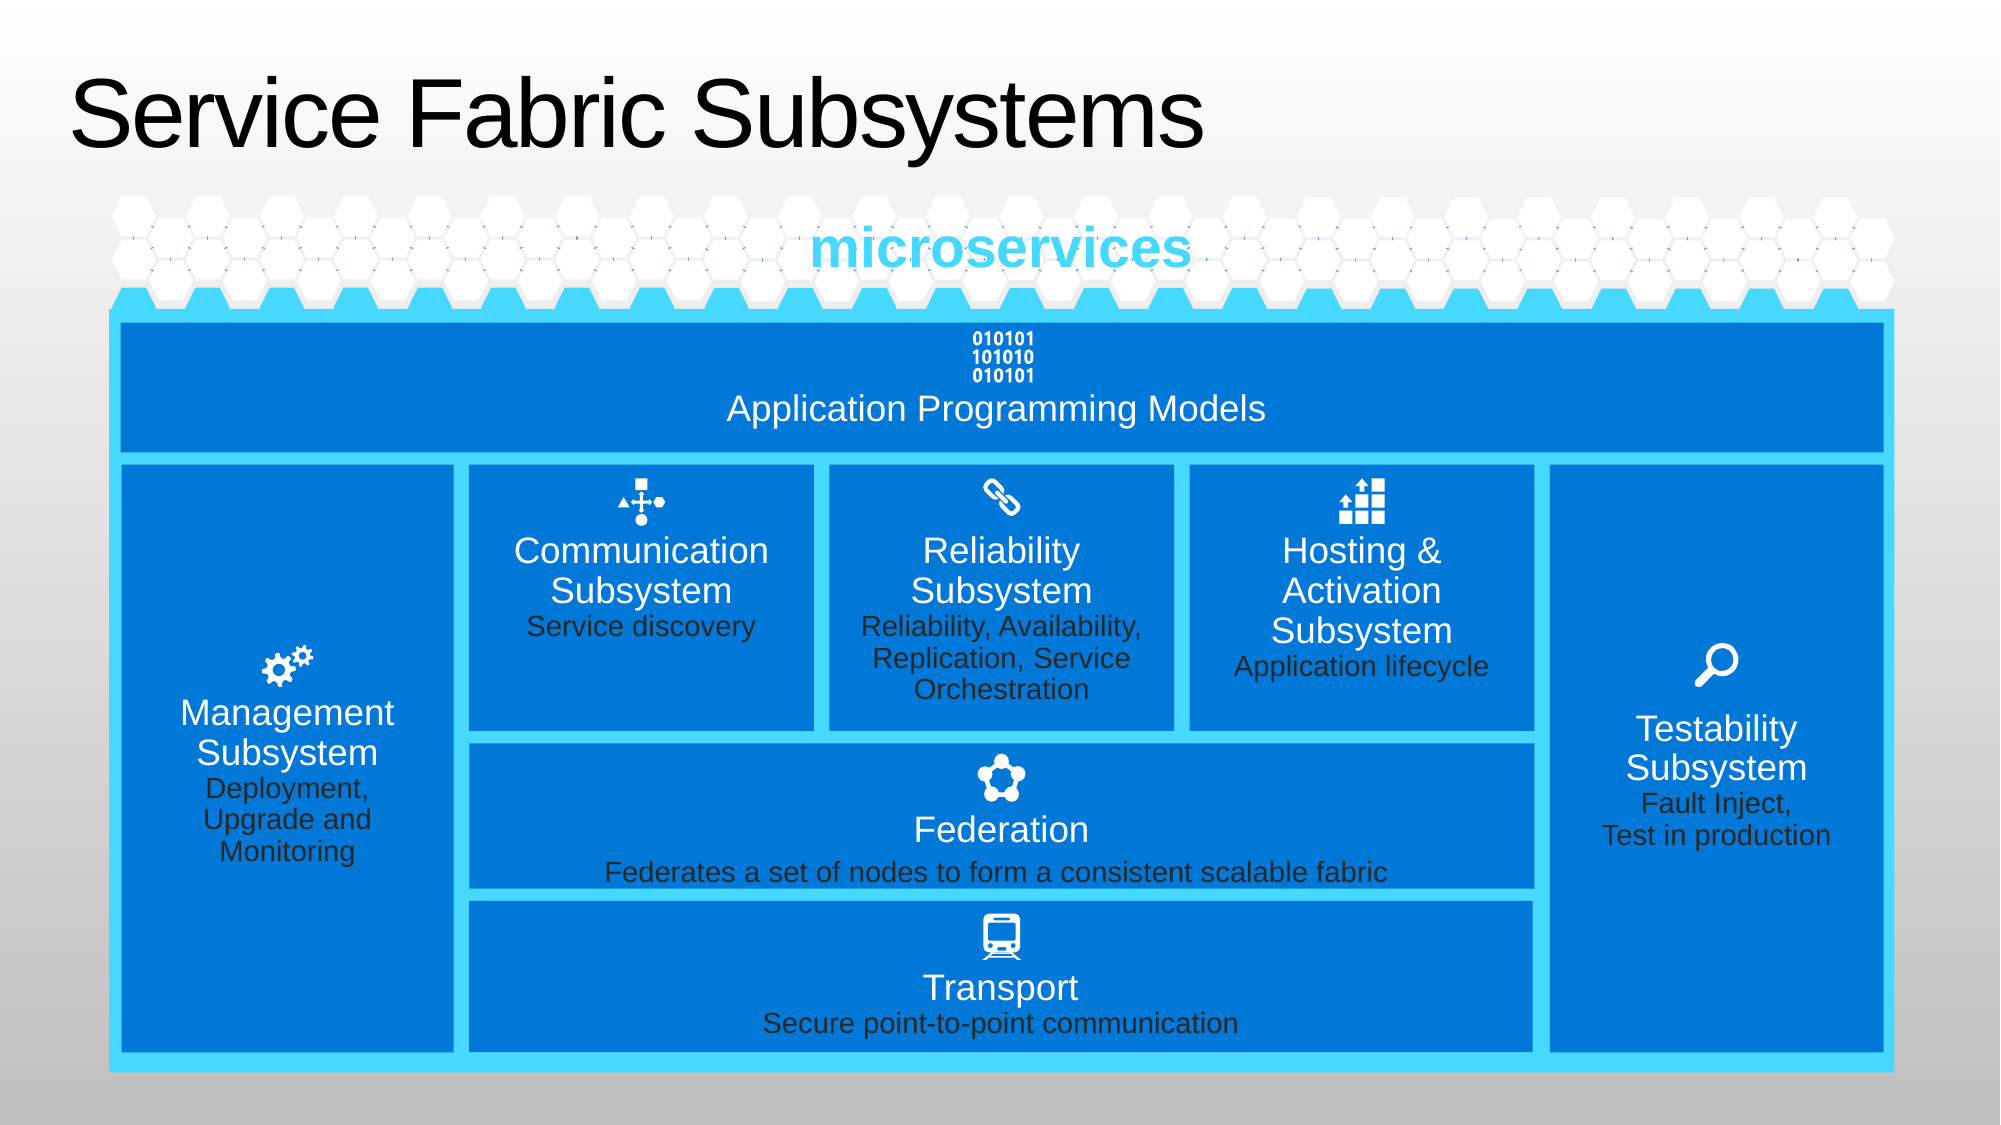

# Service Fabric Subsystems

microservices

Application Programming Models

Management
Subsystem
Deployment, Upgrade and Monitoring

Communication
Subsystem
Service discovery

Reliability
Subsystem
Reliability, Availability, Replication, Service Orchestration

Hosting & Activation
Subsystem
Application lifecycle

Testability
Subsystem
Fault Inject,
Test in production

Federation
Federates a set of nodes to form a consistent scalable fabric

Transport
Secure point-to-point communication